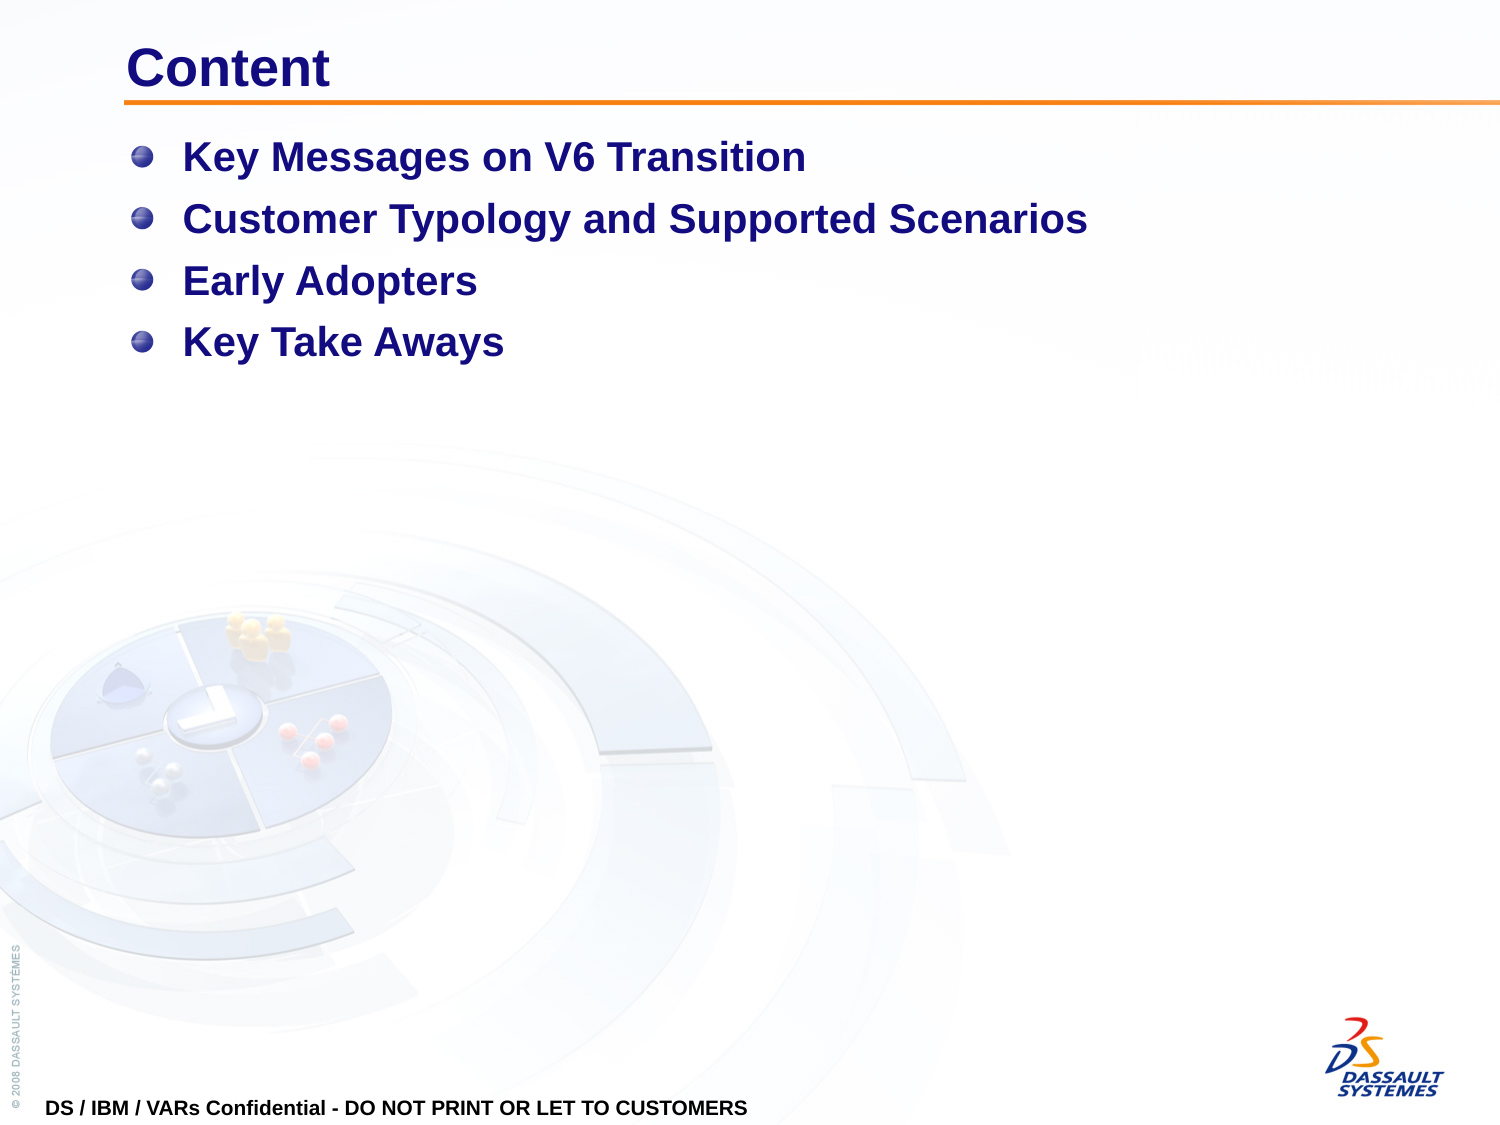

# Content
Key Messages on V6 Transition
Customer Typology and Supported Scenarios
Early Adopters
Key Take Aways